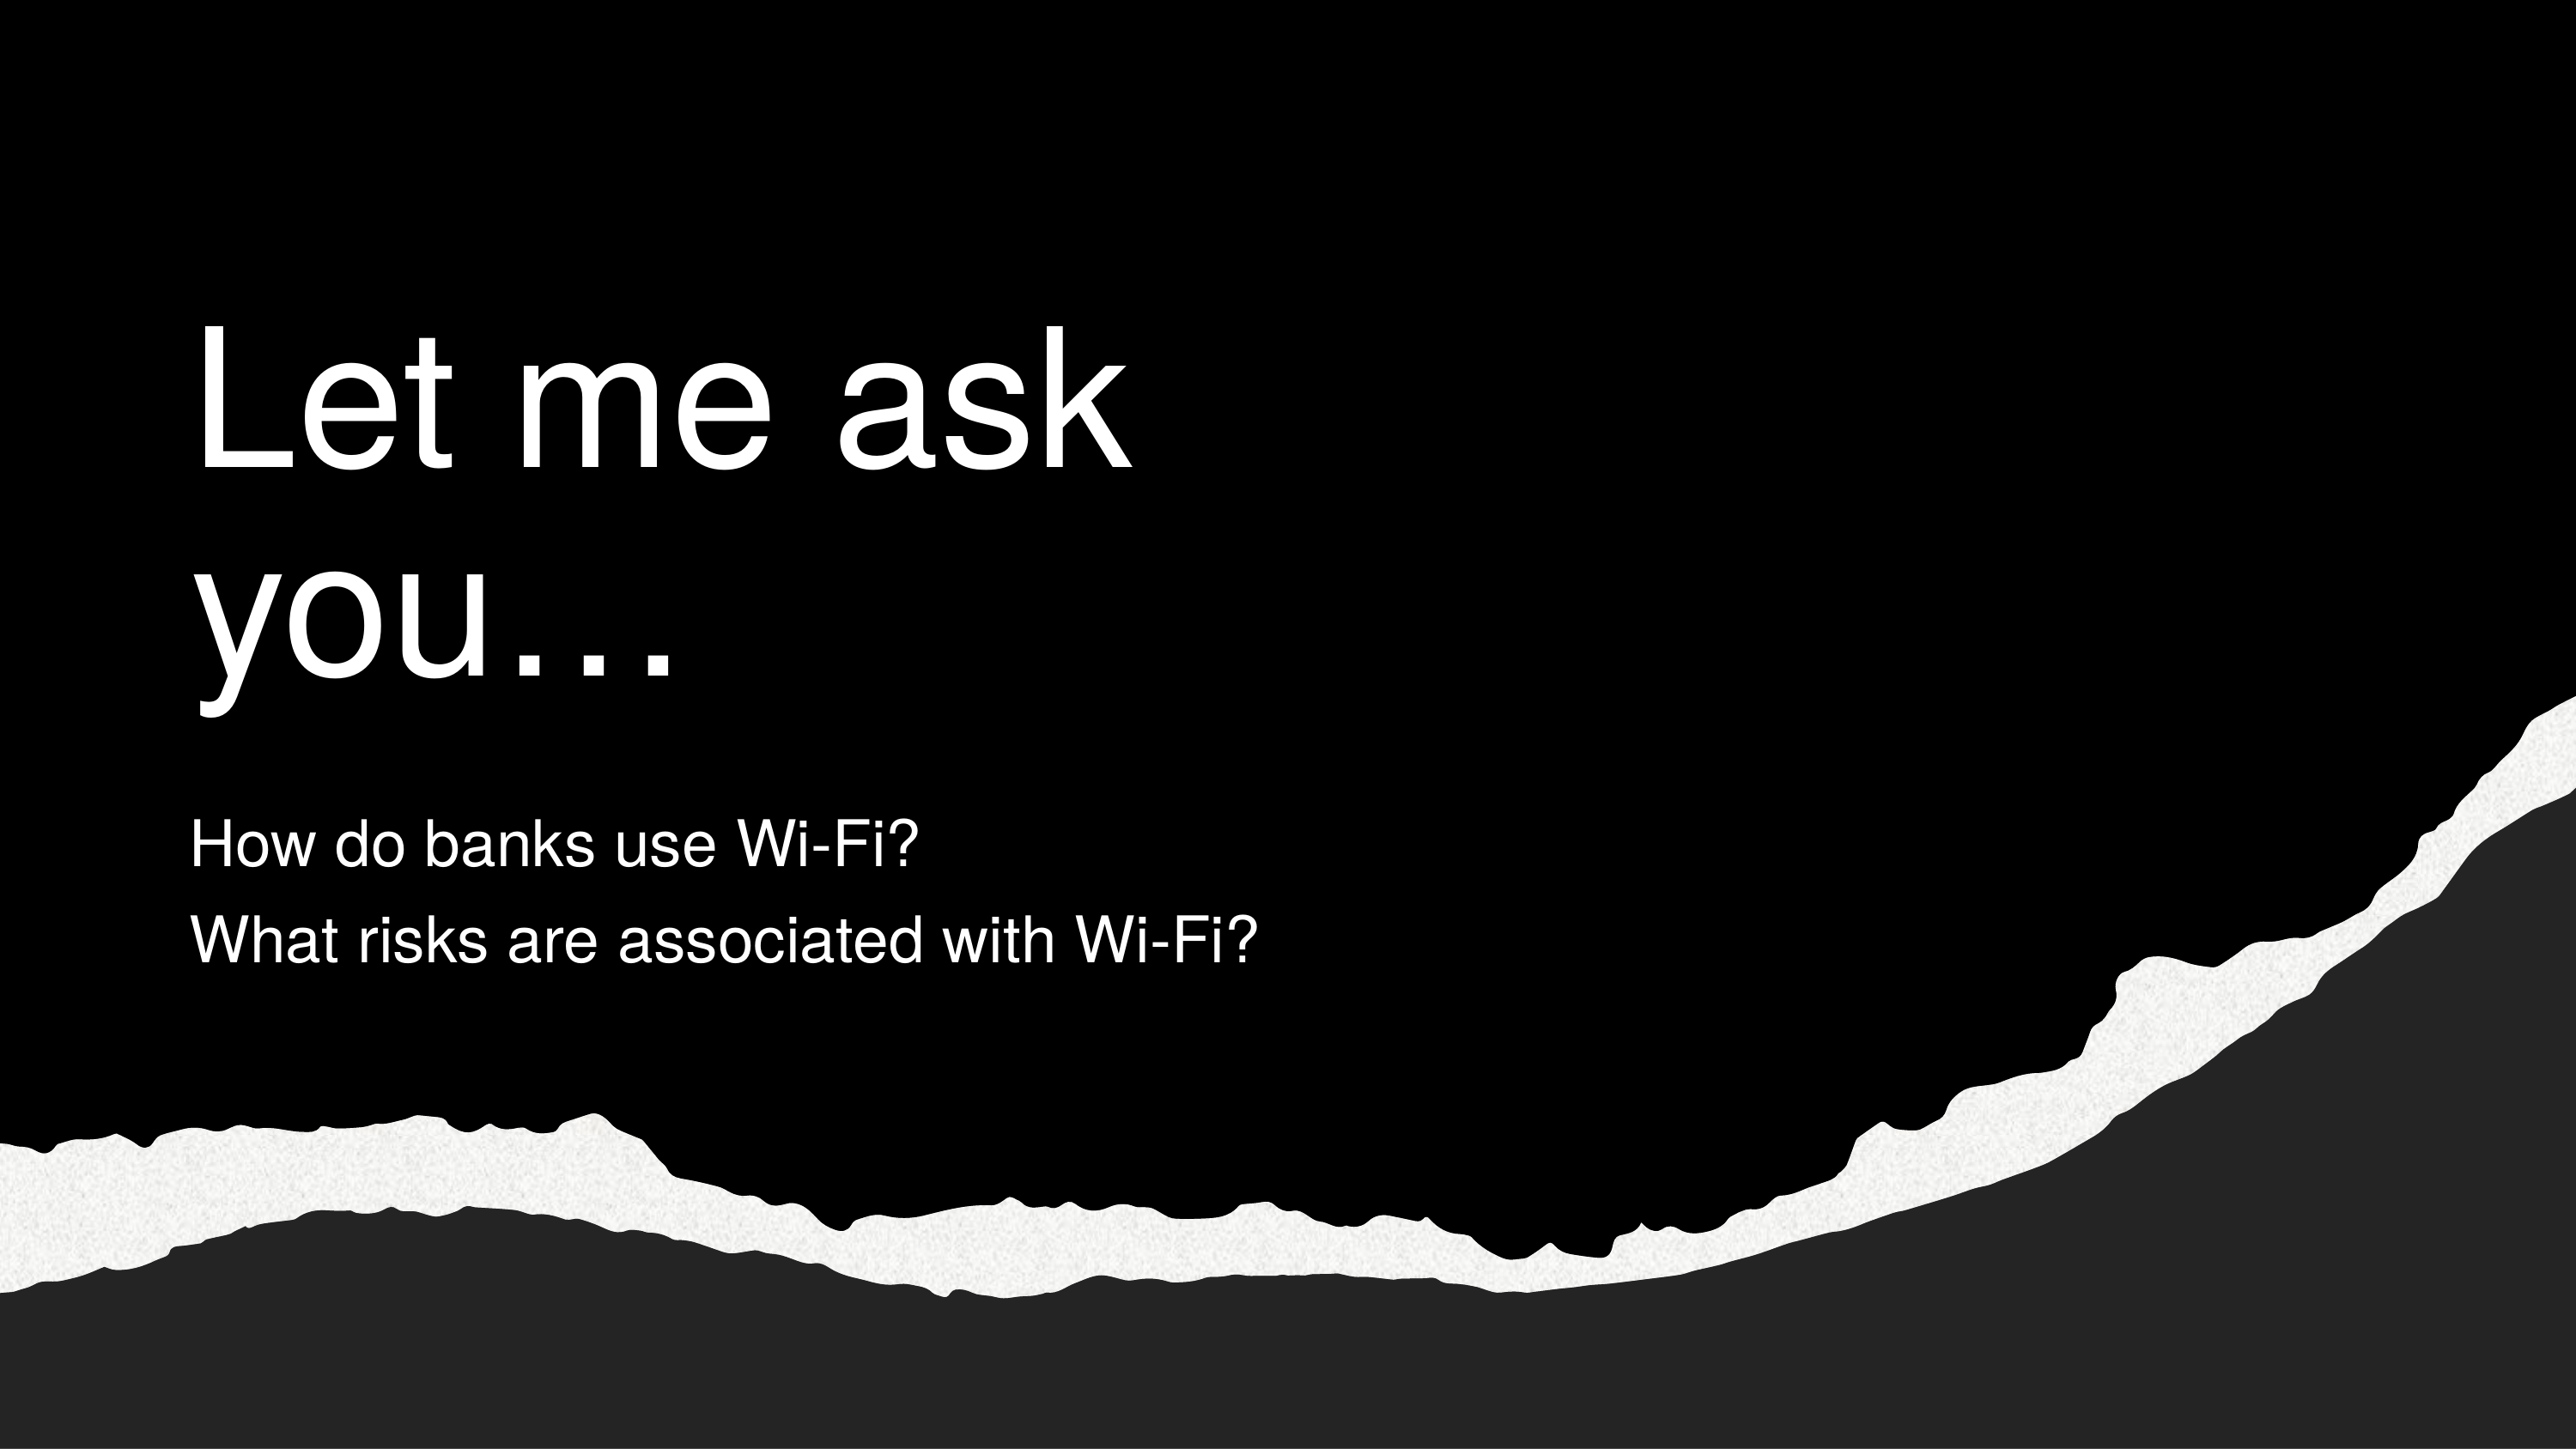

# Let me ask you…

How do banks use Wi-Fi?
What risks are associated with Wi-Fi?